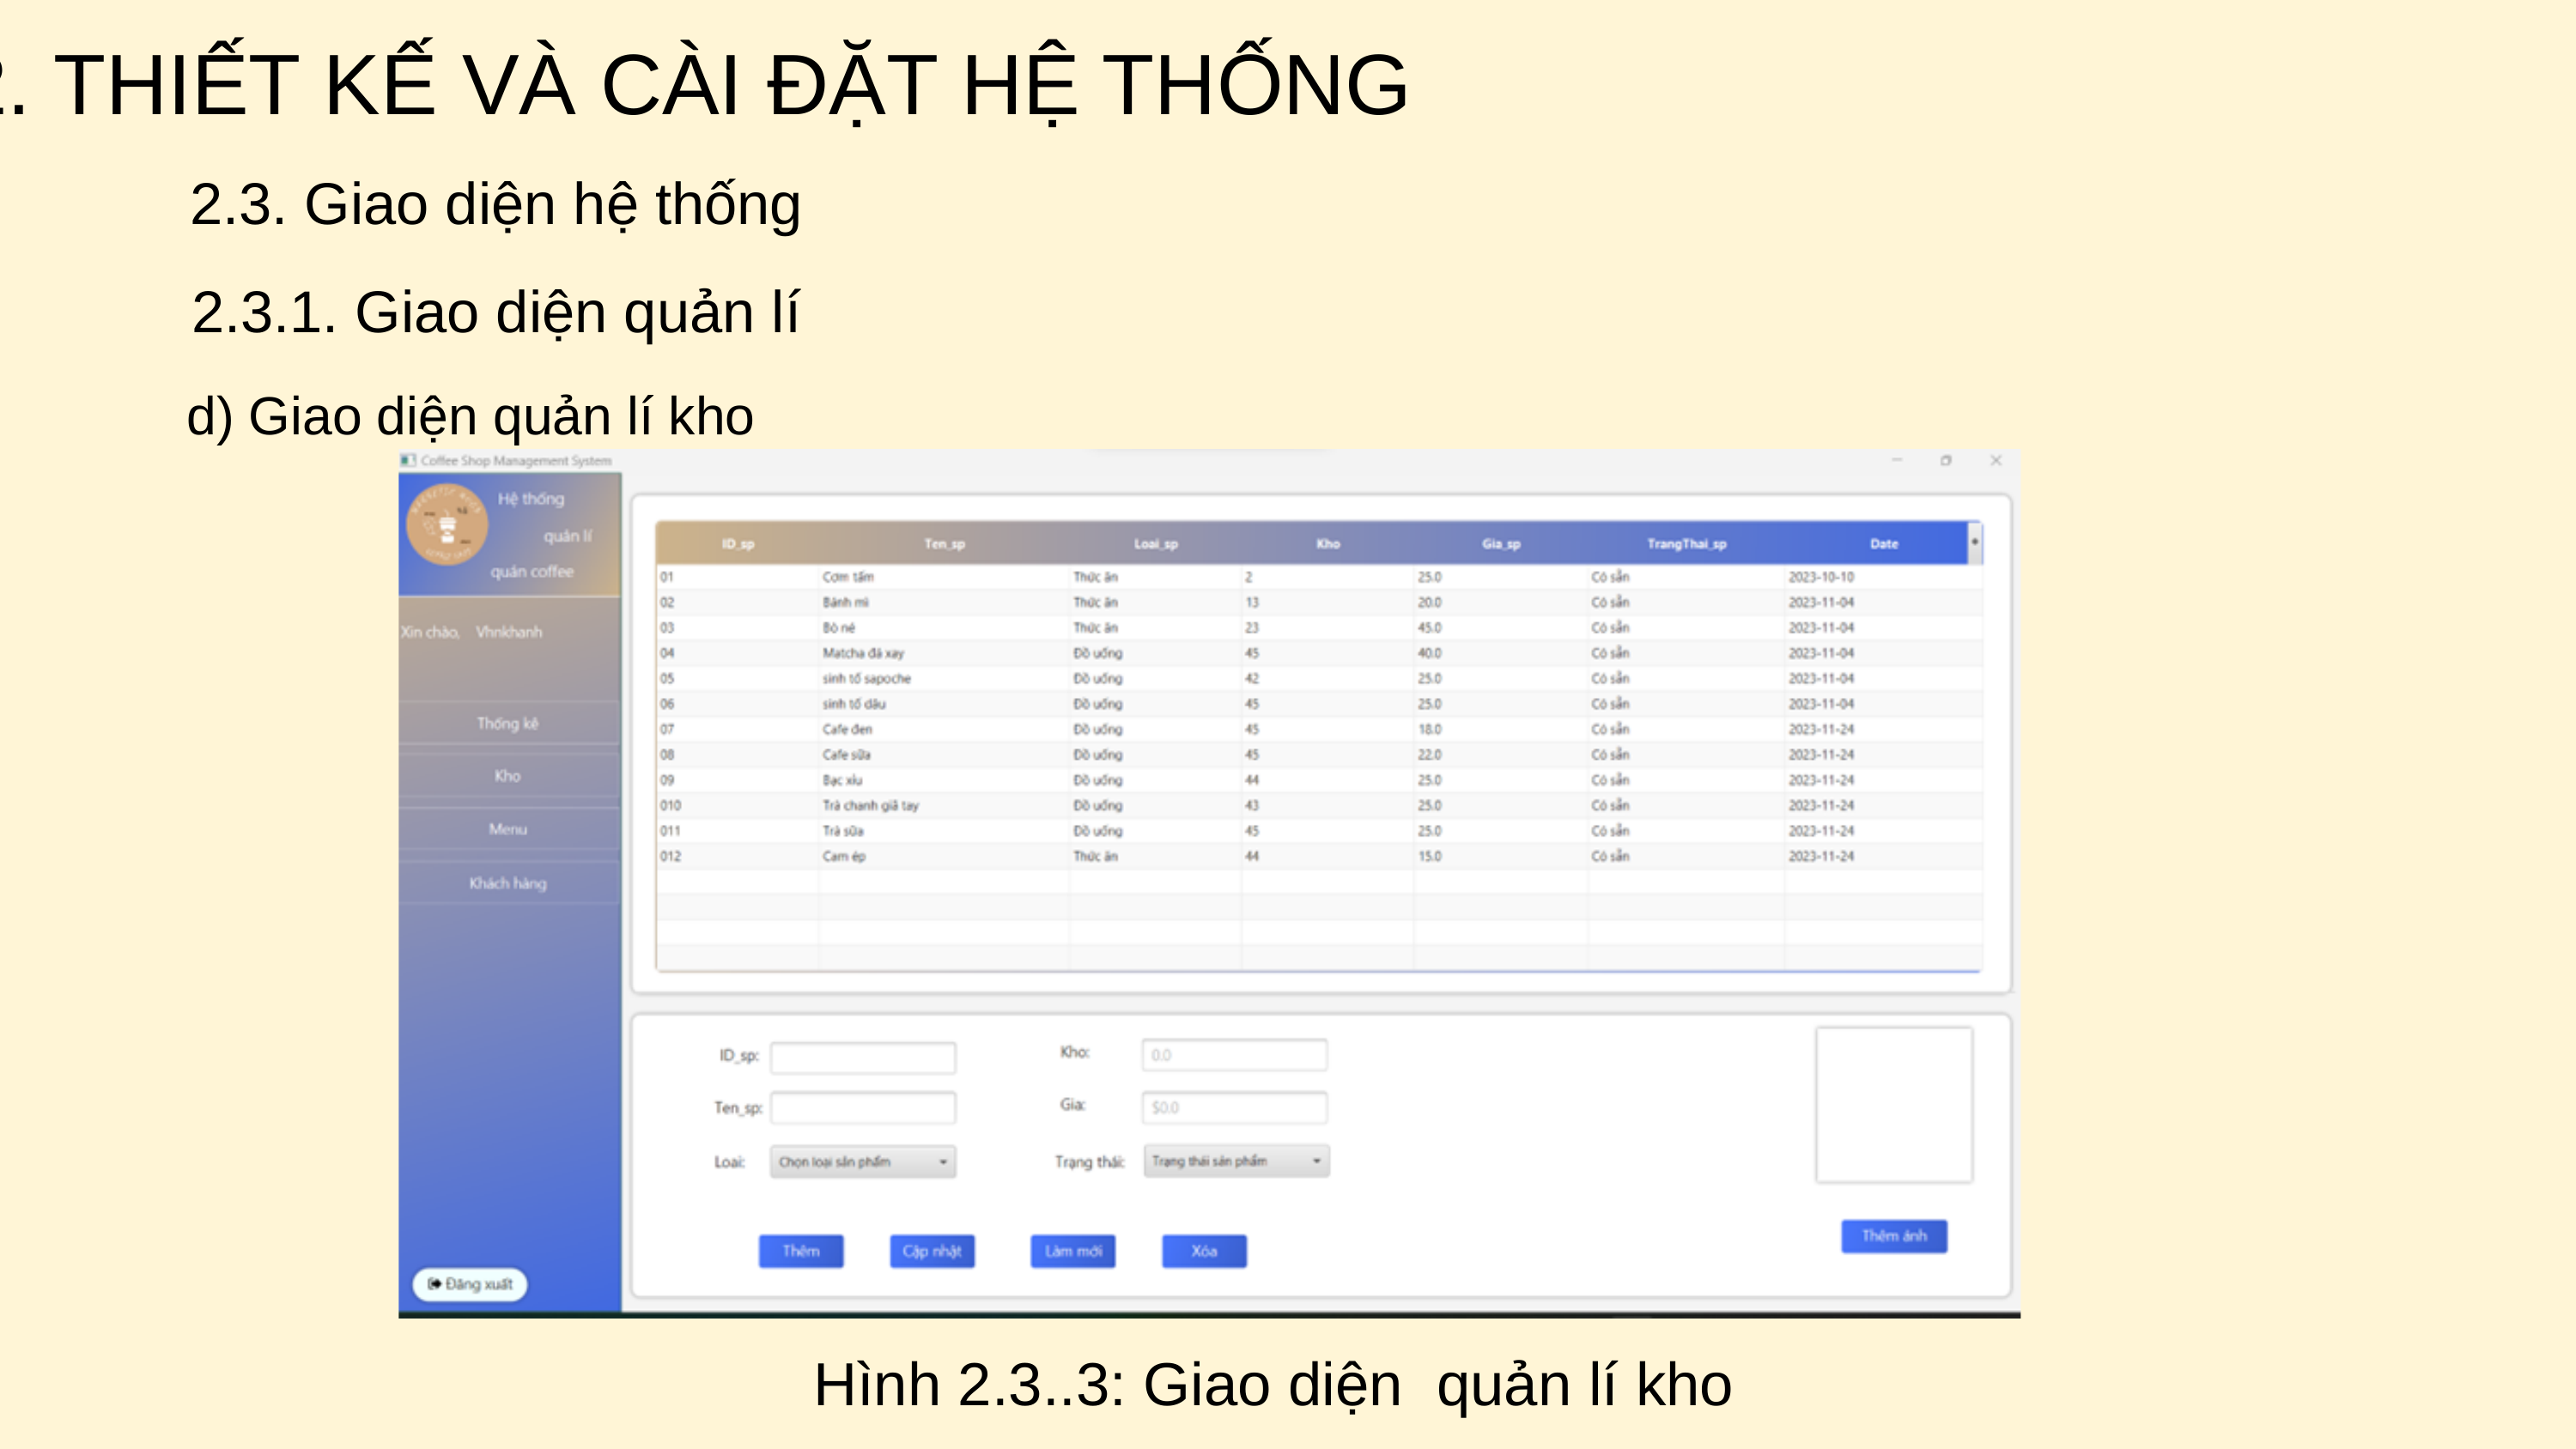

2. THIẾT KẾ VÀ CÀI ĐẶT HỆ THỐNG
2.3. Giao diện hệ thống
2.3.1. Giao diện quản lí

d) Giao diện quản lí kho

Hình 2.3..3: Giao diện  quản lí kho